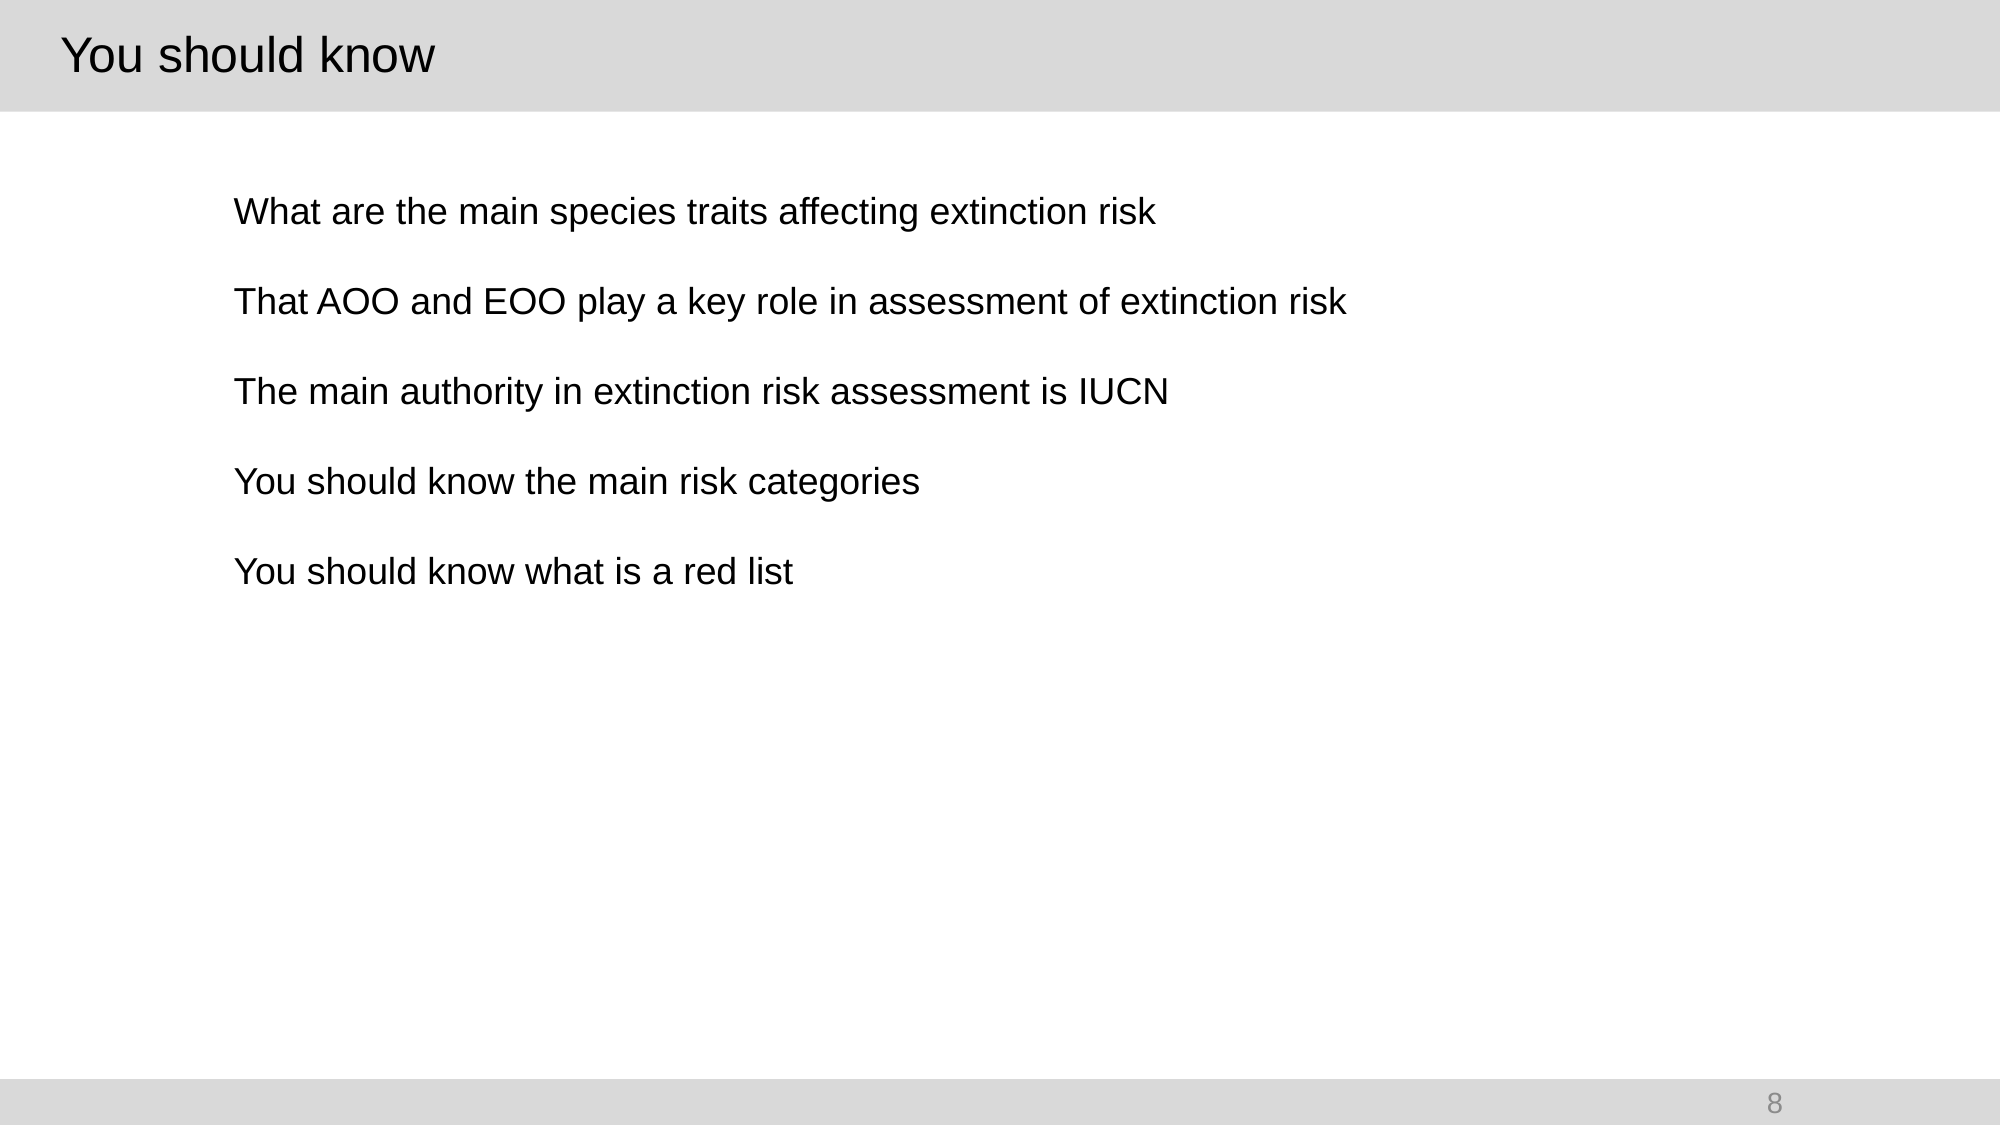

# You should know
What are the main species traits affecting extinction risk

That AOO and EOO play a key role in assessment of extinction risk

The main authority in extinction risk assessment is IUCN

You should know the main risk categories

You should know what is a red list

8